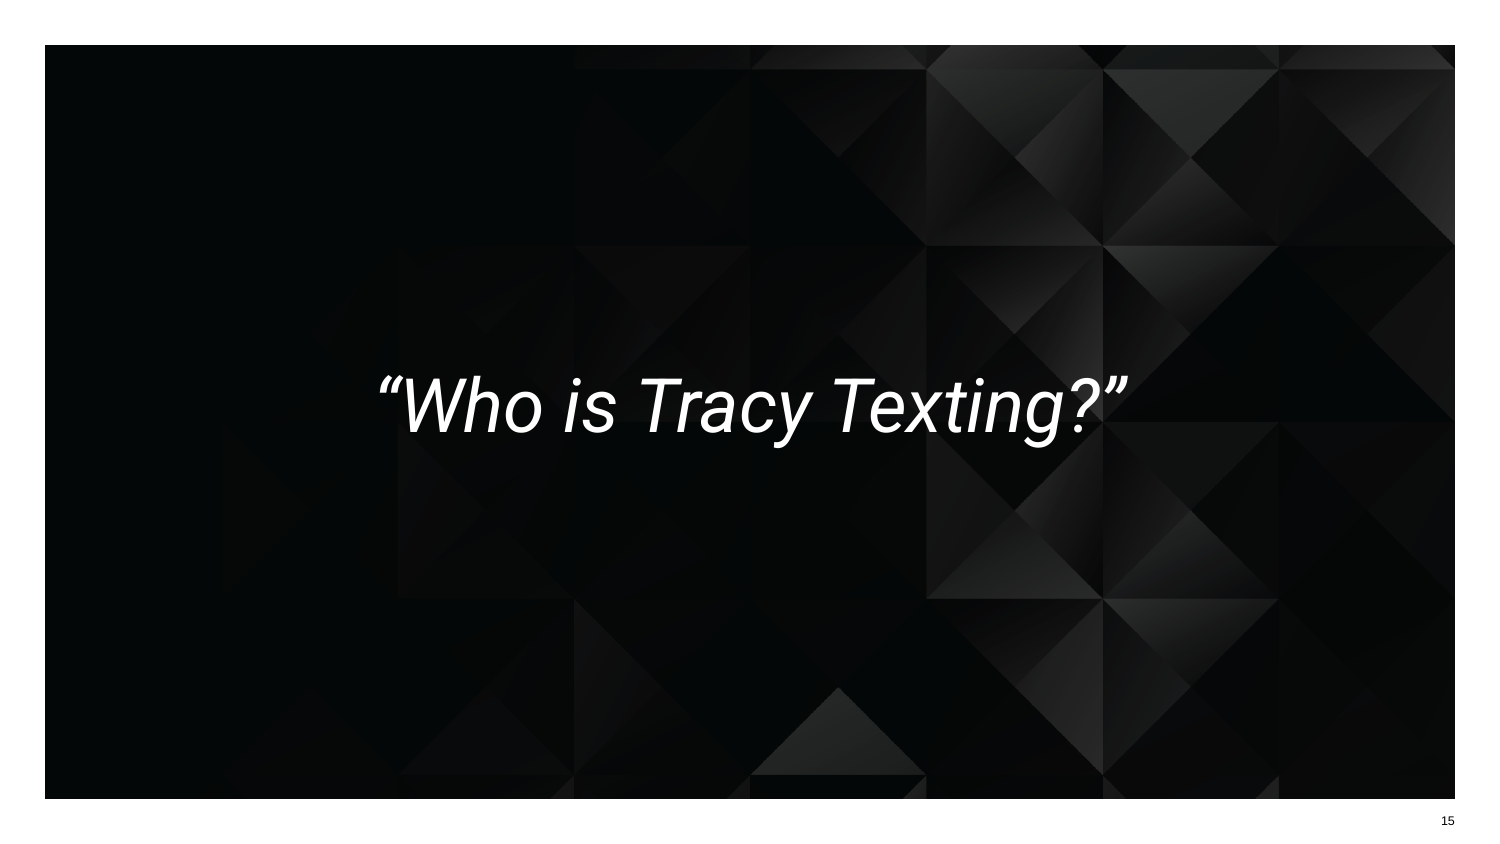

# “Who is Tracy Texting?”
15

15